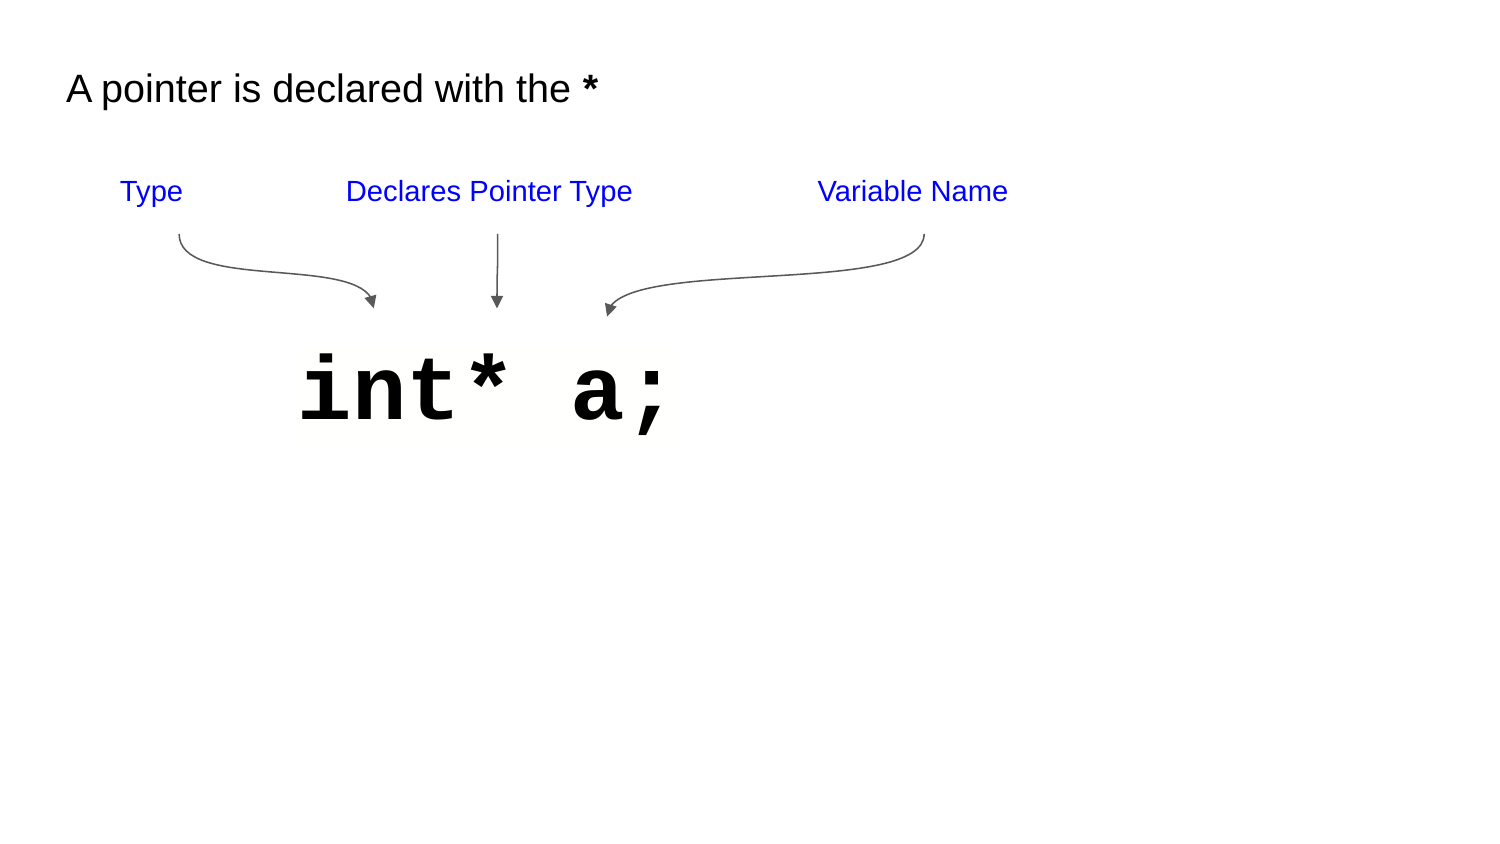

# A pointer is declared with the *

Type
Declares Pointer Type
Variable Name
int* a;